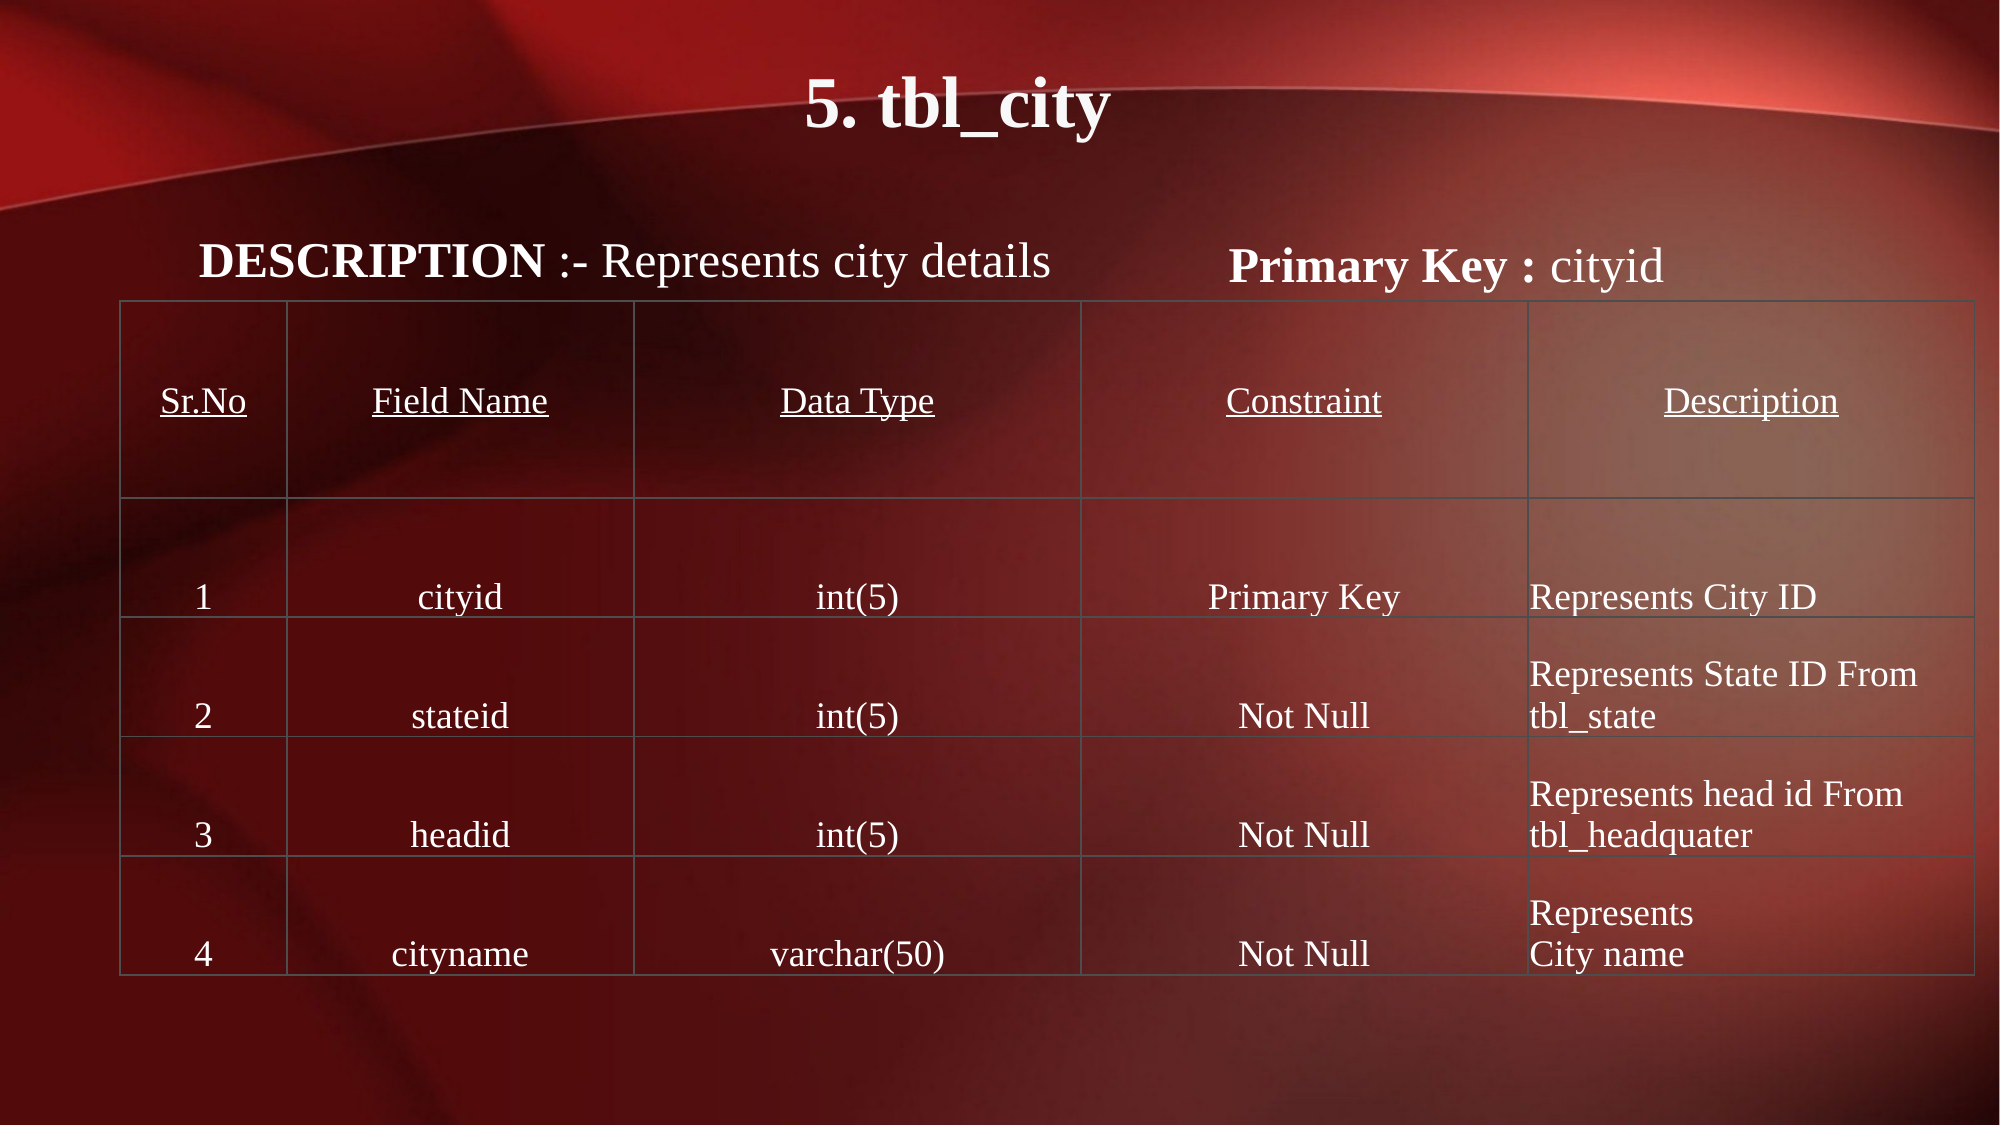

5. tbl_city
DESCRIPTION :- Represents city details
Primary Key : cityid
| Sr.No | Field Name | Data Type | Constraint | Description |
| --- | --- | --- | --- | --- |
| 1 | cityid | int(5) | Primary Key | Represents City ID |
| 2 | stateid | int(5) | Not Null | Represents State ID From tbl\_state |
| 3 | headid | int(5) | Not Null | Represents head id From tbl\_headquater |
| 4 | cityname | varchar(50) | Not Null | Represents City name |